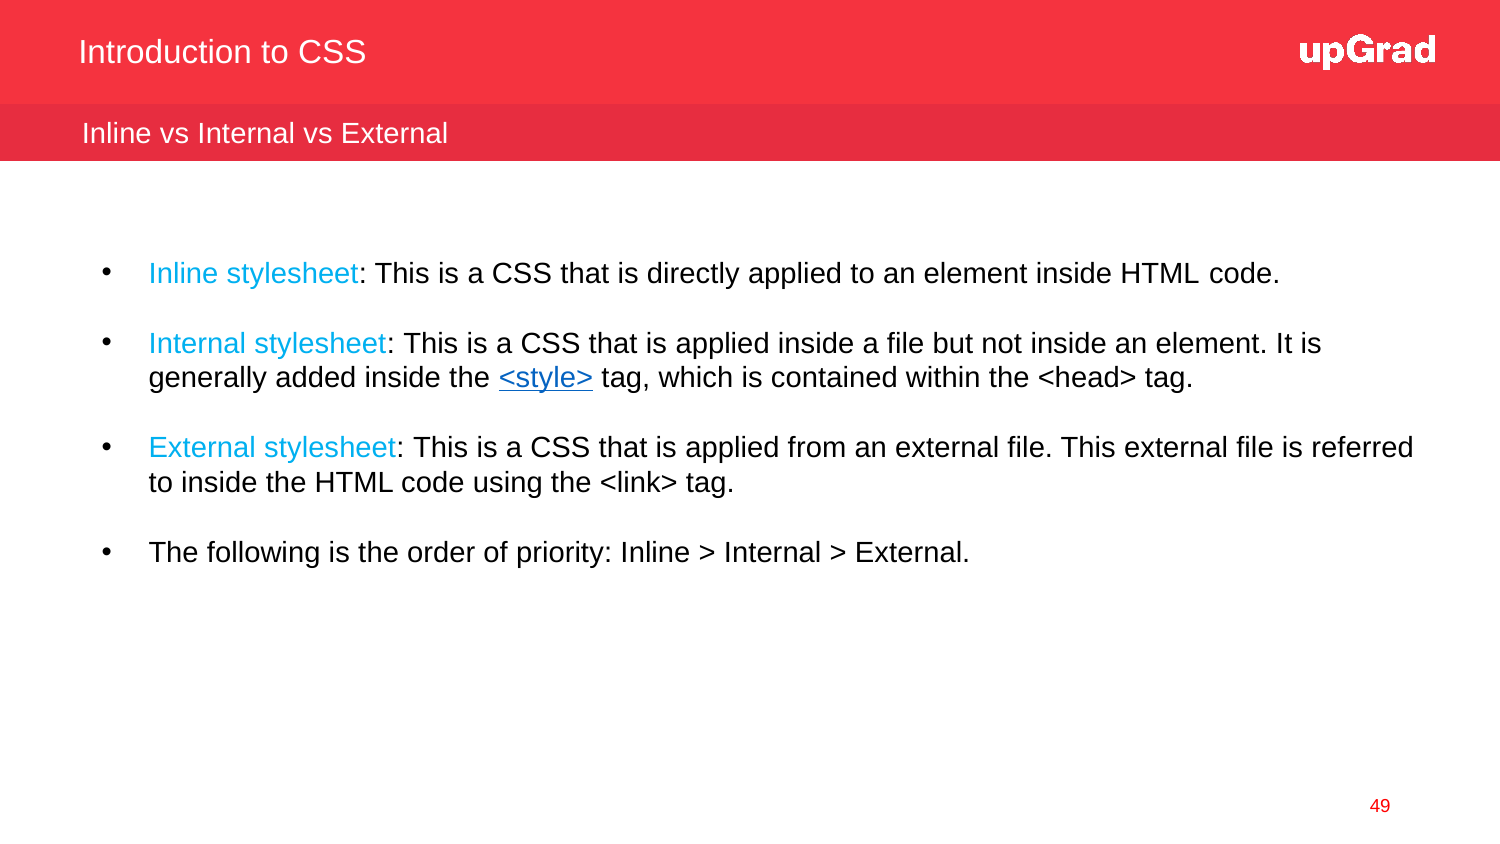

Introduction to CSS

Inline vs Internal vs External
Inline stylesheet: This is a CSS that is directly applied to an element inside HTML code.
Internal stylesheet: This is a CSS that is applied inside a file but not inside an element. It is generally added inside the <style> tag, which is contained within the <head> tag.
External stylesheet: This is a CSS that is applied from an external file. This external file is referred to inside the HTML code using the <link> tag.
The following is the order of priority: Inline > Internal > External.
49